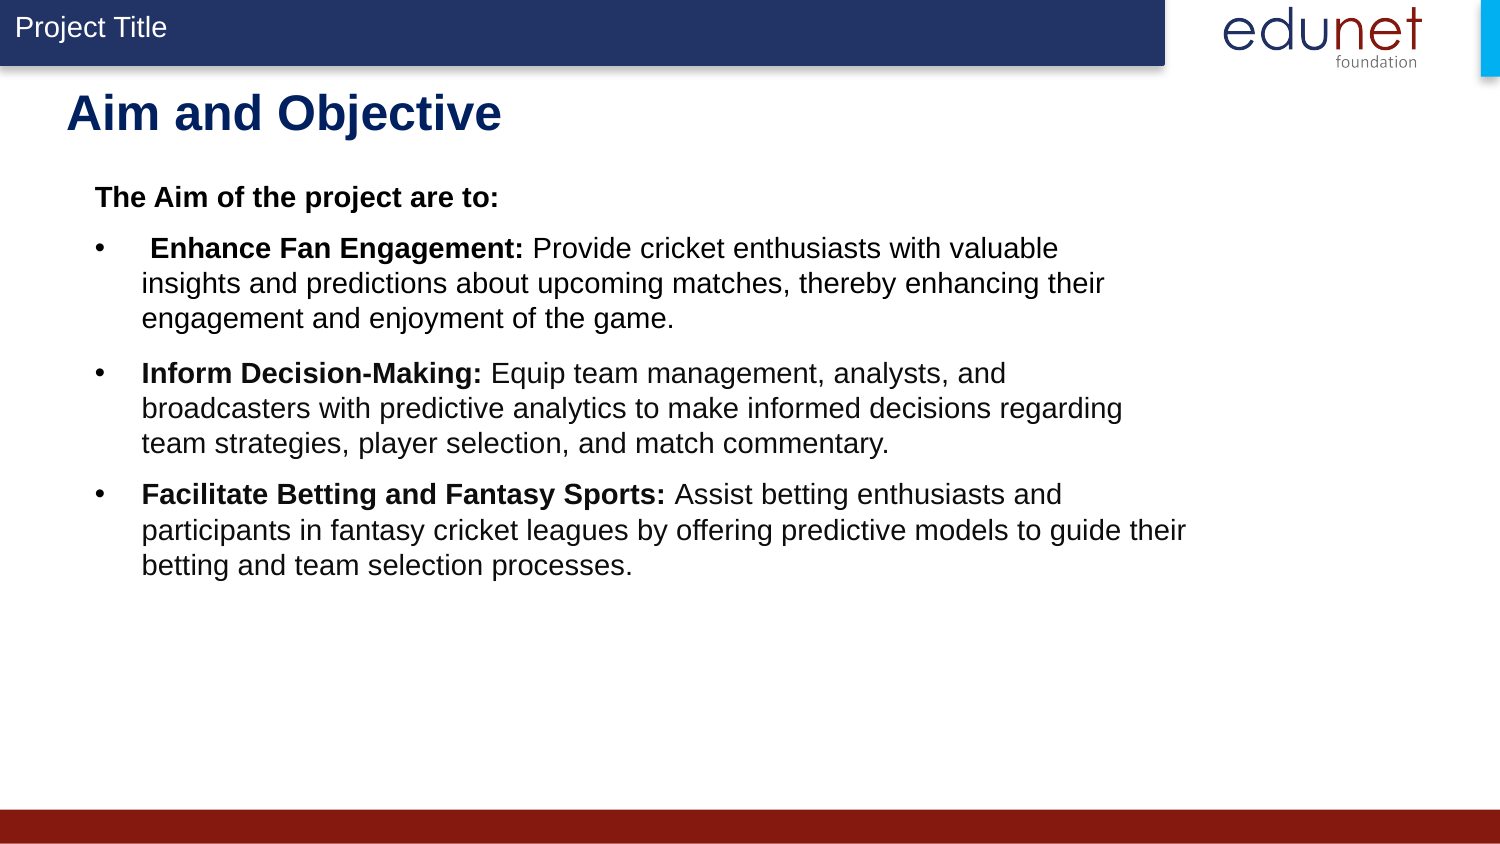

# Aim and Objective
The Aim of the project are to:
 Enhance Fan Engagement: Provide cricket enthusiasts with valuable insights and predictions about upcoming matches, thereby enhancing their engagement and enjoyment of the game.
Inform Decision-Making: Equip team management, analysts, and broadcasters with predictive analytics to make informed decisions regarding team strategies, player selection, and match commentary.
Facilitate Betting and Fantasy Sports: Assist betting enthusiasts and participants in fantasy cricket leagues by offering predictive models to guide their betting and team selection processes.